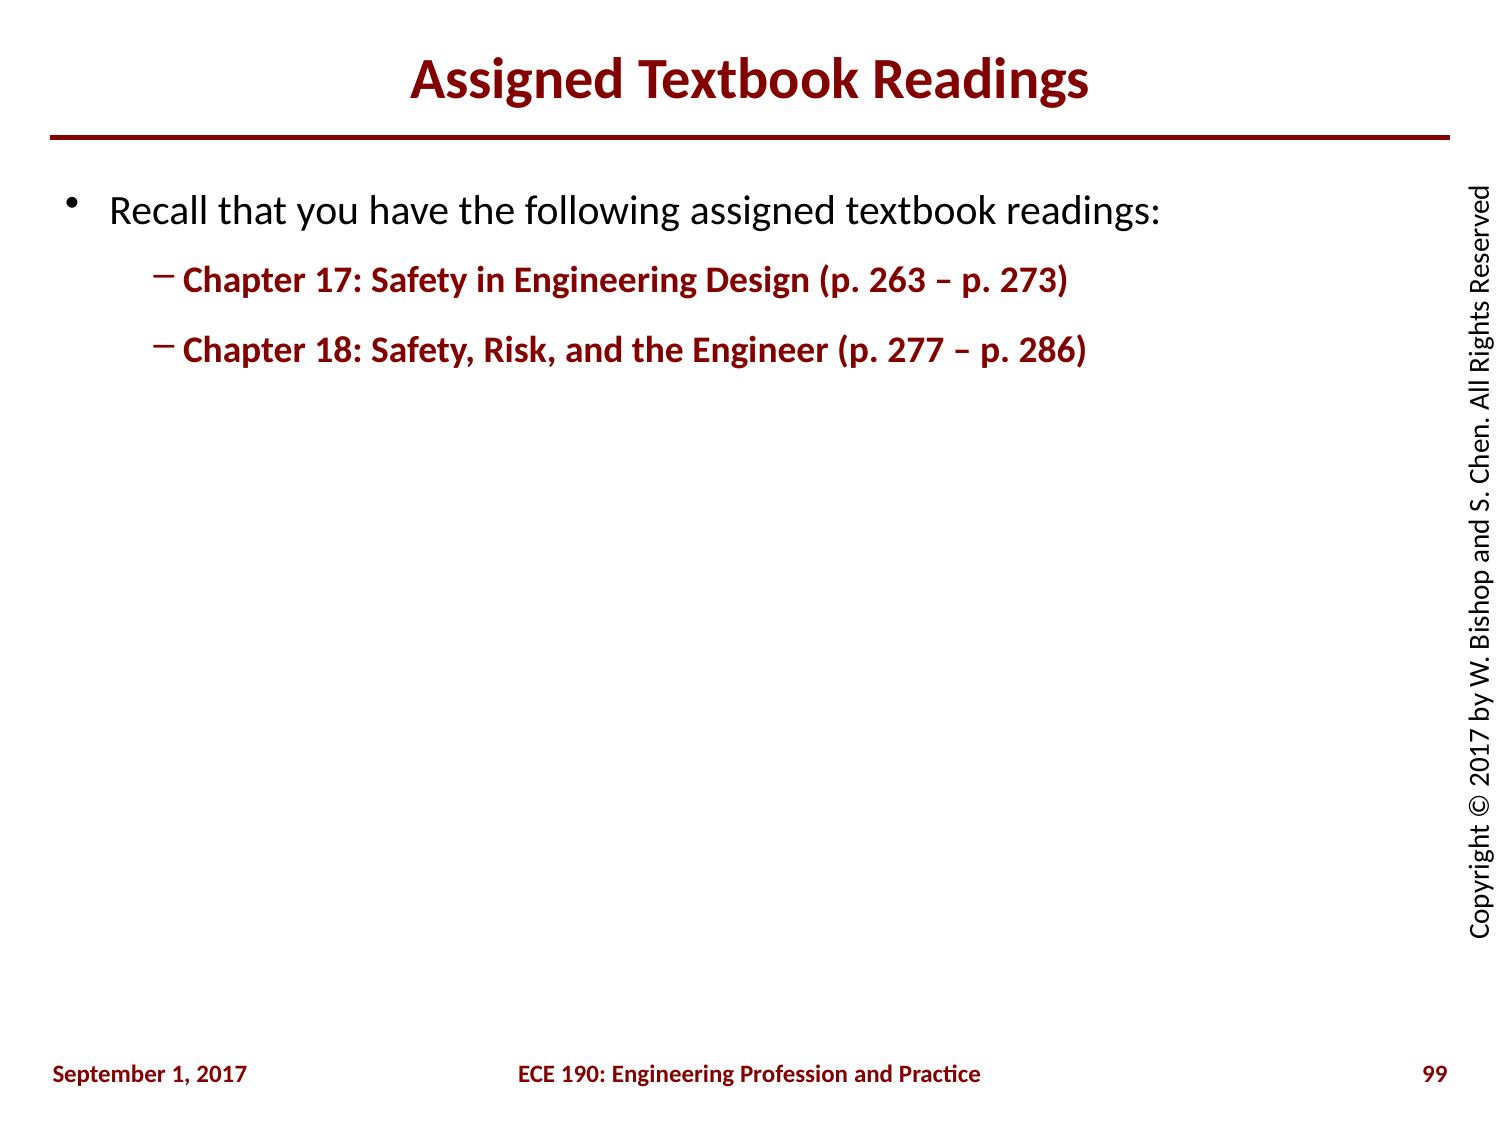

# Assigned Textbook Readings
Recall that you have the following assigned textbook readings:
Chapter 17: Safety in Engineering Design (p. 263 – p. 273)
Chapter 18: Safety, Risk, and the Engineer (p. 277 – p. 286)
September 1, 2017
ECE 190: Engineering Profession and Practice
99